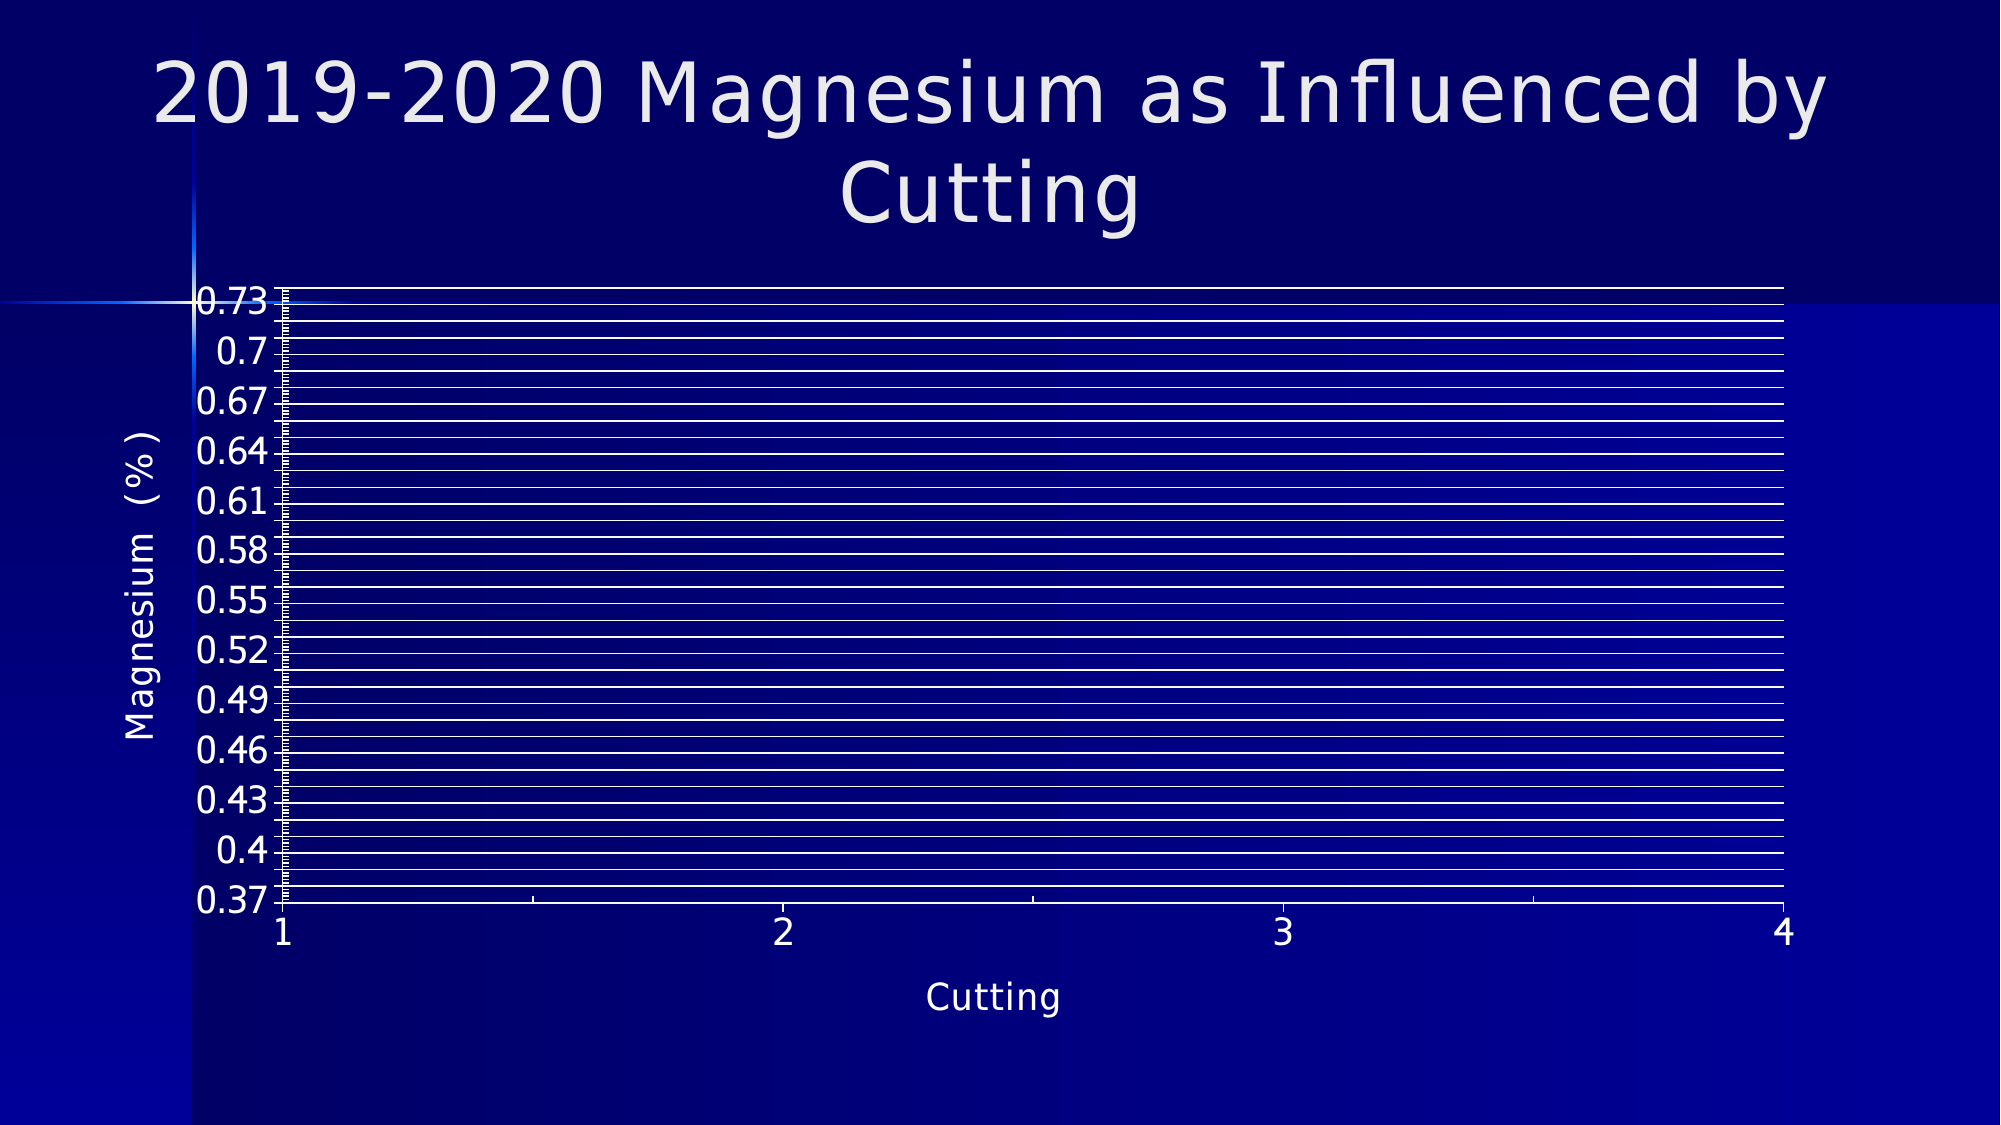

# 2019-2020 Magnesium as Influenced by Cutting

### Chart

| Category | NDFD 48 hours | Column1 | Column2 | Column3 |
|---|---|---|---|---|